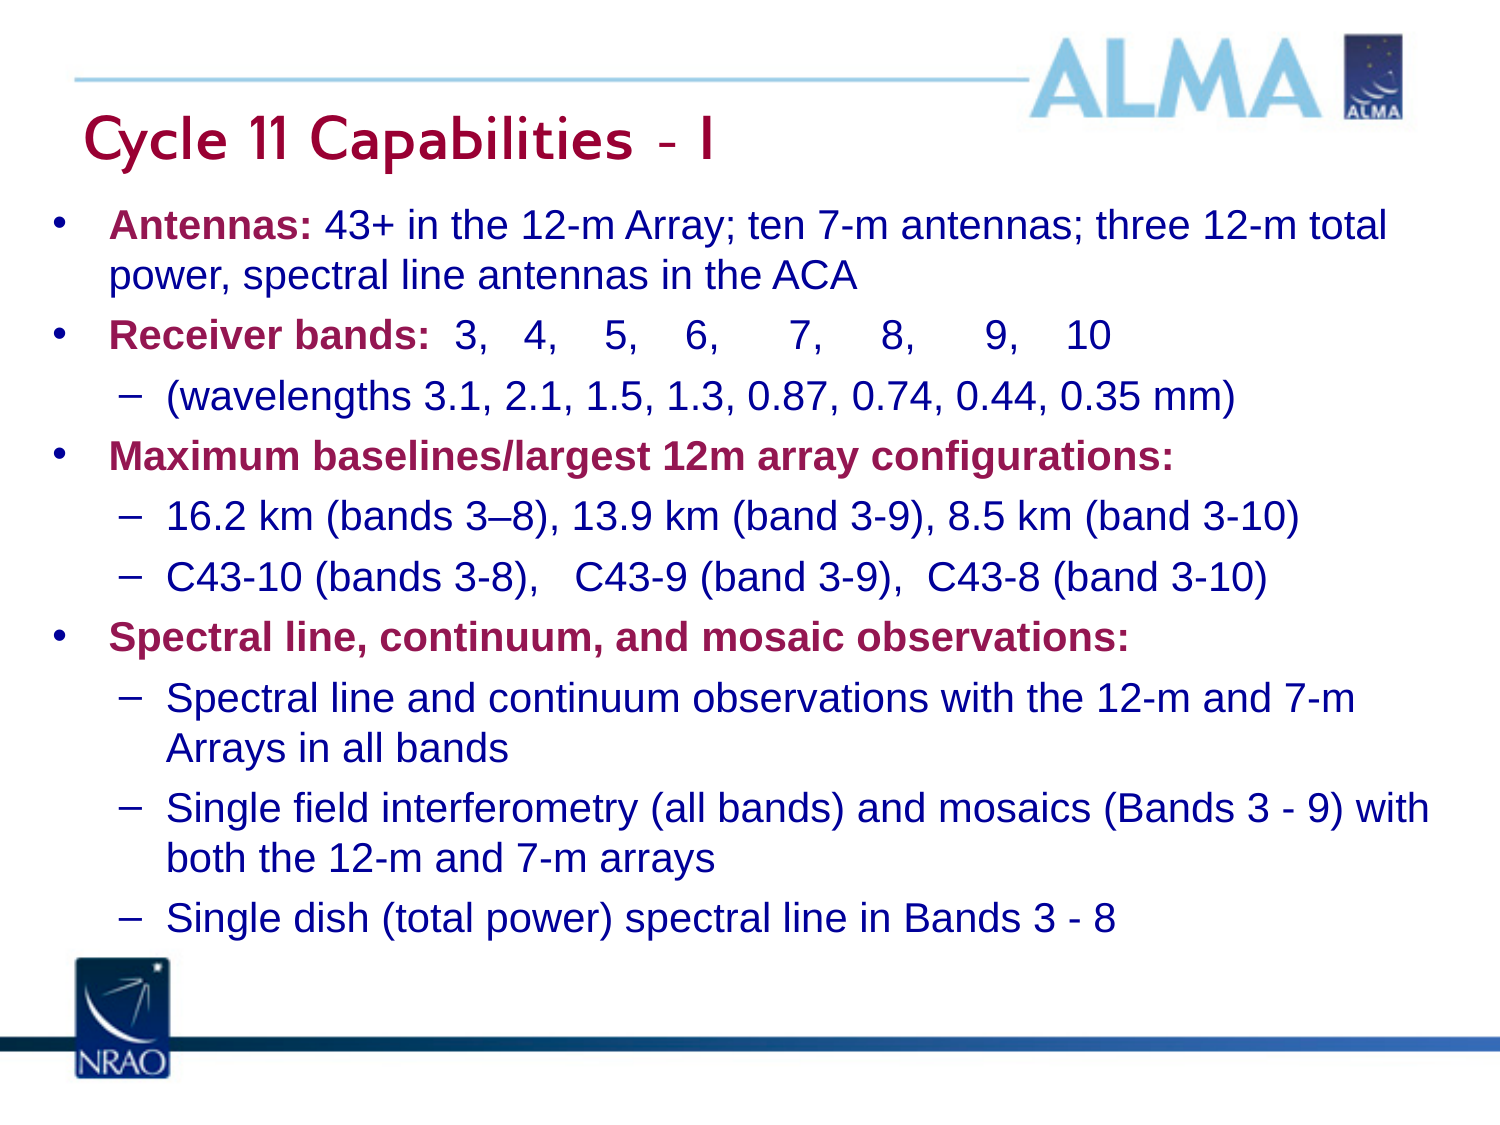

# Cycle 11 Capabilities - I
Antennas: 43+ in the 12-m Array; ten 7-m antennas; three 12-m total power, spectral line antennas in the ACA
Receiver bands:  3,   4,    5,    6,      7,     8,      9,    10
(wavelengths 3.1, 2.1, 1.5, 1.3, 0.87, 0.74, 0.44, 0.35 mm)
Maximum baselines/largest 12m array configurations:
16.2 km (bands 3–8), 13.9 km (band 3-9), 8.5 km (band 3-10)
C43-10 (bands 3-8),   C43-9 (band 3-9),  C43-8 (band 3-10)
Spectral line, continuum, and mosaic observations:
Spectral line and continuum observations with the 12-m and 7-m Arrays in all bands
Single field interferometry (all bands) and mosaics (Bands 3 - 9) with both the 12-m and 7-m arrays
Single dish (total power) spectral line in Bands 3 - 8